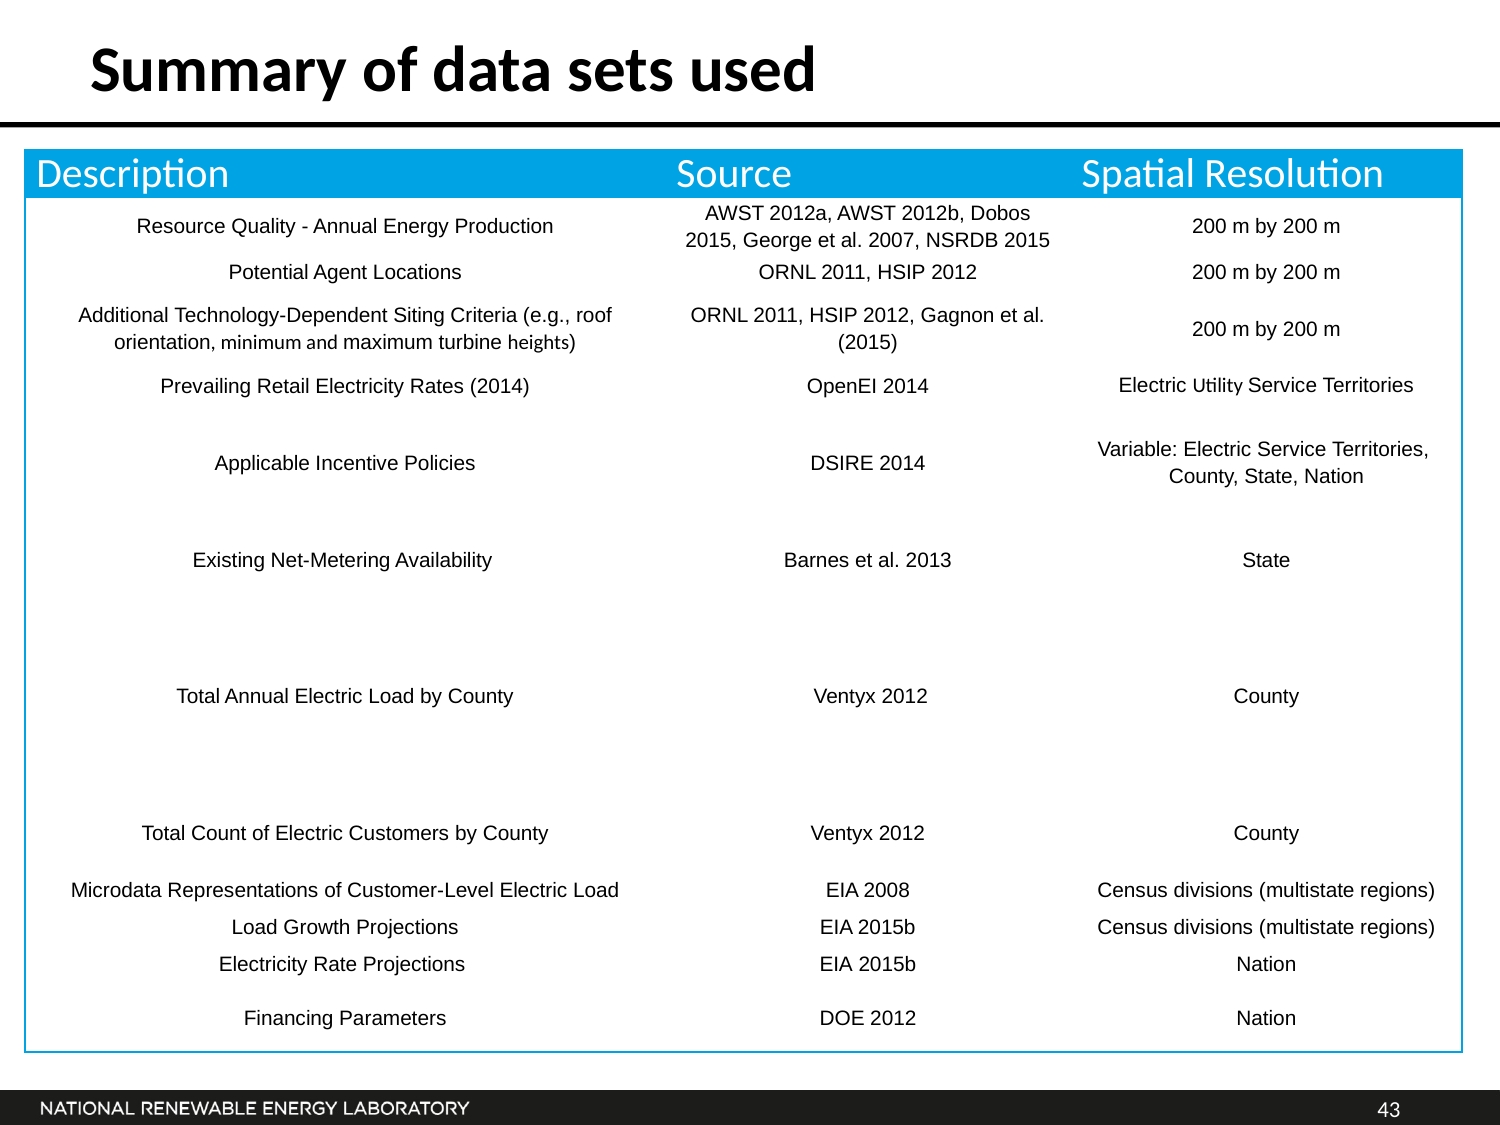

# Summary of data sets used
| Description | Source | Spatial Resolution |
| --- | --- | --- |
| Resource Quality - Annual Energy Production | AWST 2012a, AWST 2012b, Dobos 2015, George et al. 2007, NSRDB 2015 | 200 m by 200 m |
| Potential Agent Locations | ORNL 2011, HSIP 2012 | 200 m by 200 m |
| Additional Technology-Dependent Siting Criteria (e.g., roof orientation, minimum and maximum turbine heights) | ORNL 2011, HSIP 2012, Gagnon et al. (2015) | 200 m by 200 m |
| Prevailing Retail Electricity Rates (2014) | OpenEI 2014 | Electric Utility Service Territories |
| Applicable Incentive Policies | DSIRE 2014 | Variable: Electric Service Territories,  County, State, Nation |
| Existing Net-Metering Availability | Barnes et al. 2013 | State |
| Total Annual Electric Load by County | Ventyx 2012 | County |
| Total Count of Electric Customers by County | Ventyx 2012 | County |
| Microdata Representations of Customer-Level Electric Load | EIA 2008 | Census divisions (multistate regions) |
| Load Growth Projections | EIA 2015b | Census divisions (multistate regions) |
| Electricity Rate Projections | EIA 2015b | Nation |
| Financing Parameters | DOE 2012 | Nation |